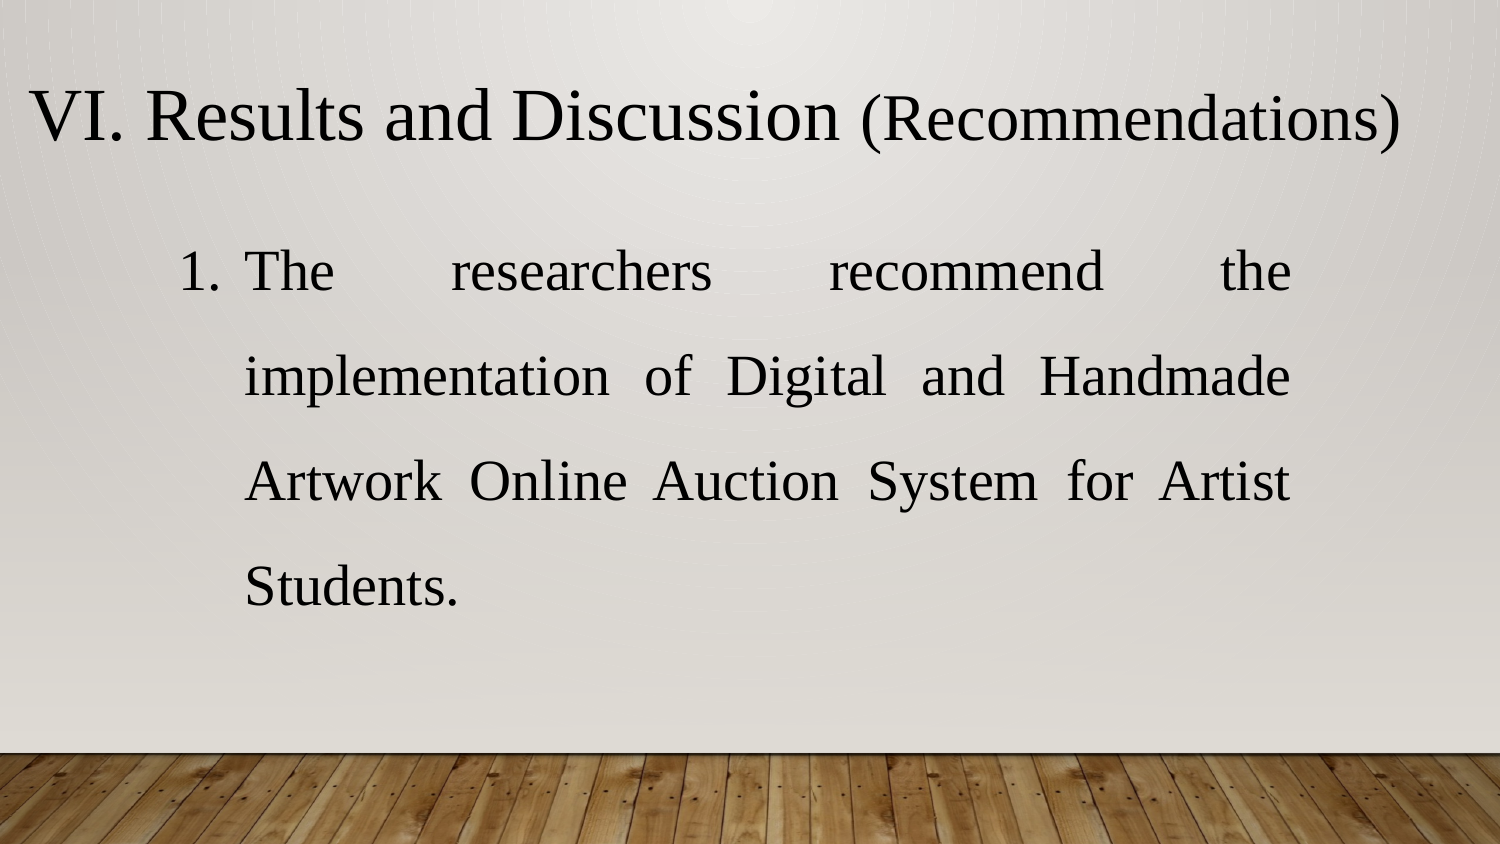

VI. Results and Discussion (Recommendations)
The researchers recommend the implementation of Digital and Handmade Artwork Online Auction System for Artist Students.